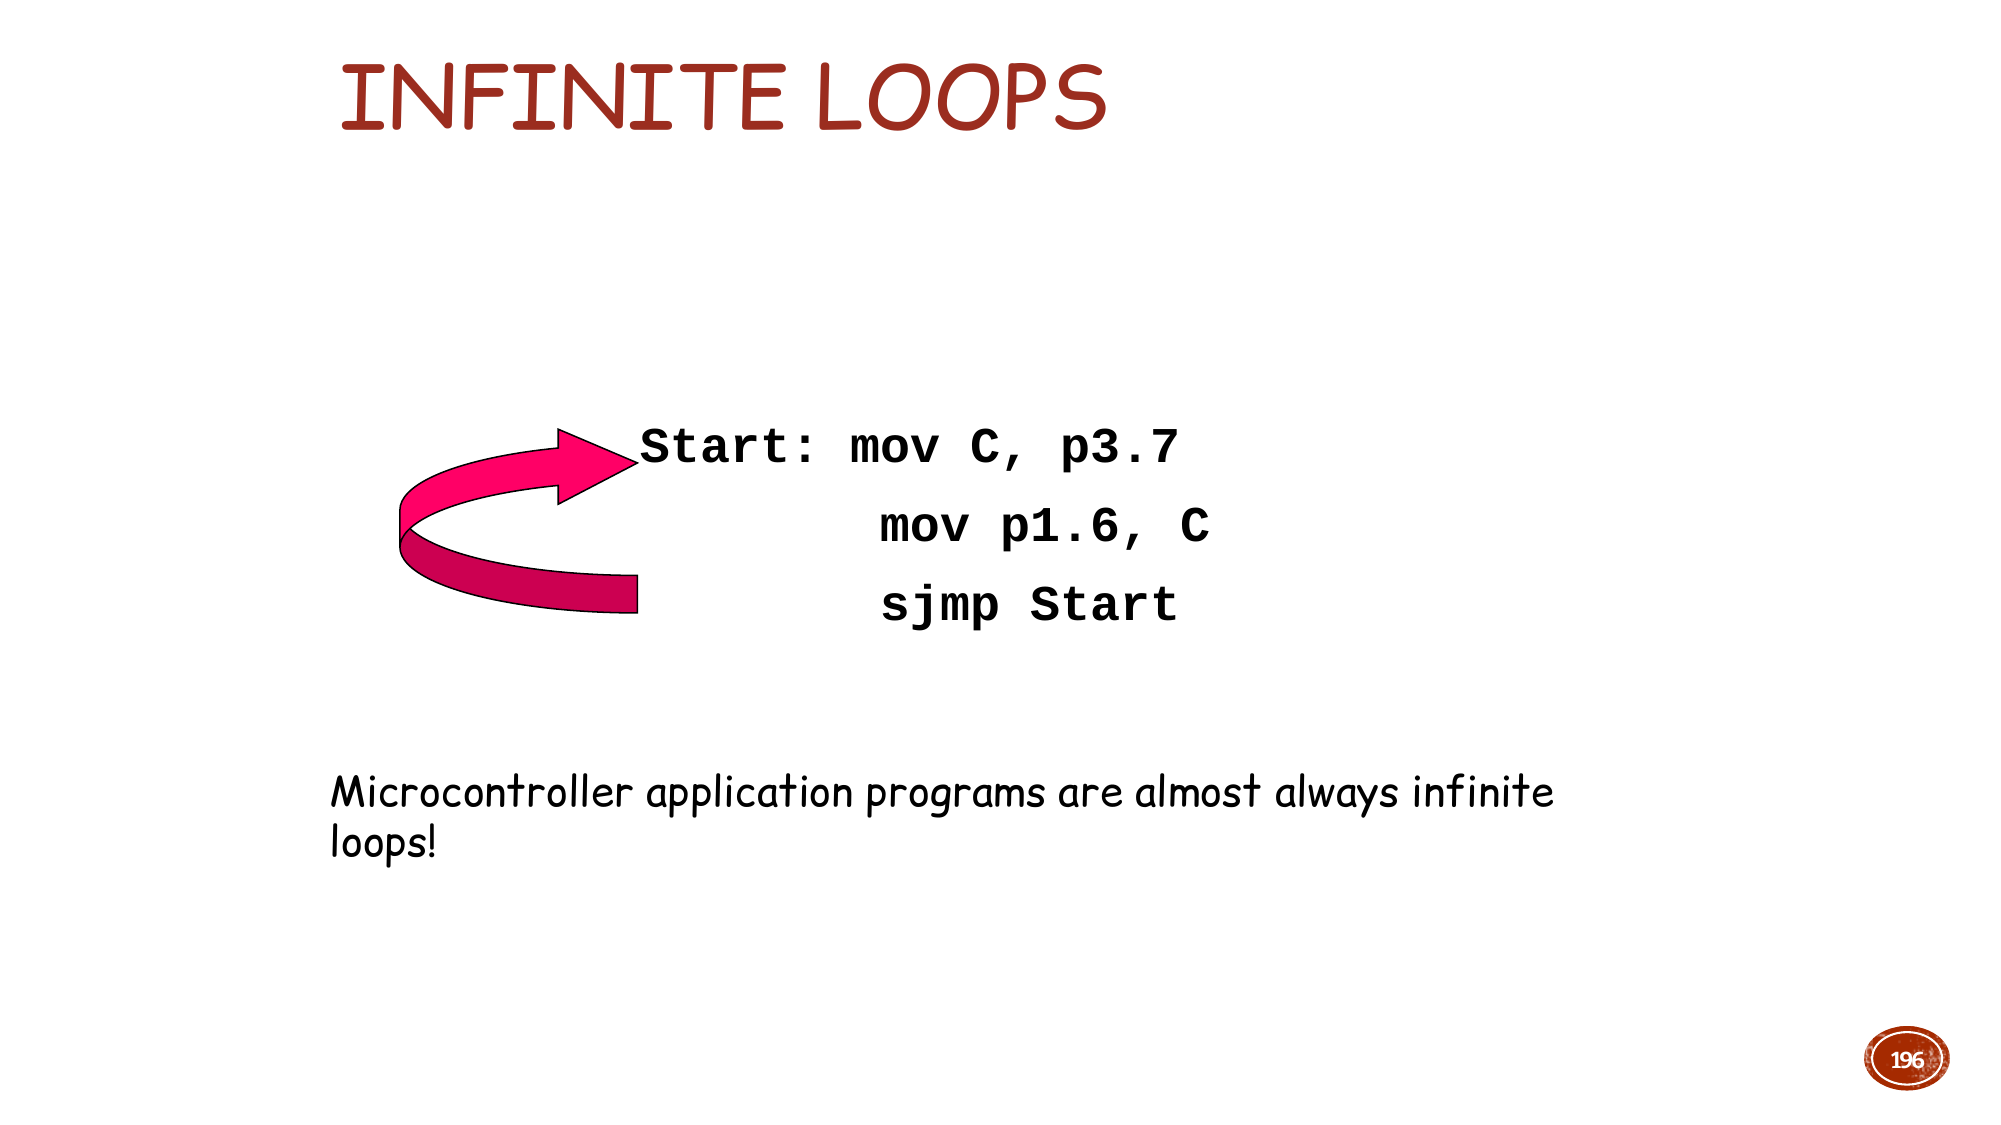

# Infinite Loops

Start: mov C, p3.7
		  mov p1.6, C
		  sjmp Start

Microcontroller application programs are almost always infinite loops!
196